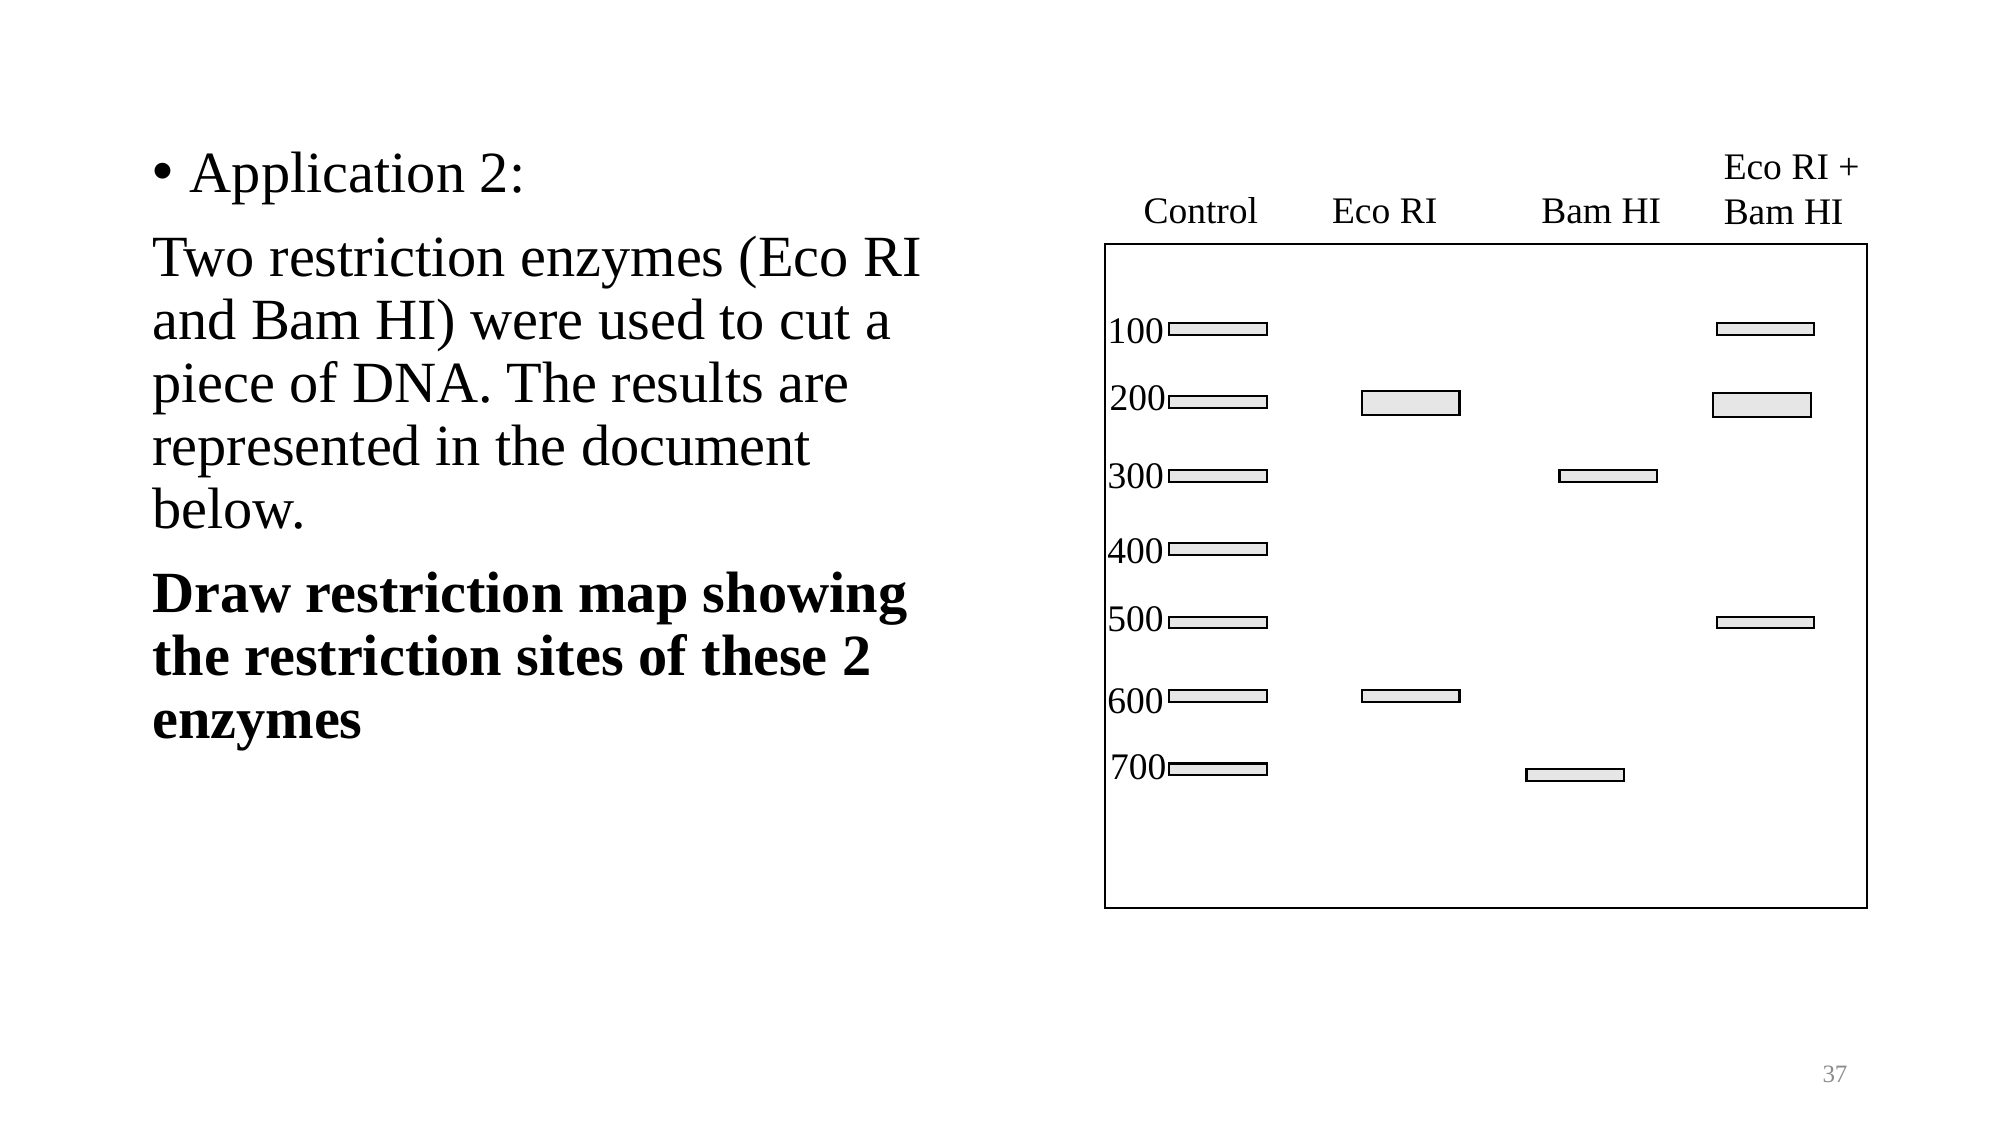

Application 2:
Two restriction enzymes (Eco RI and Bam HI) were used to cut a piece of DNA. The results are represented in the document below.
Draw restriction map showing the restriction sites of these 2 enzymes

Eco RI + Bam HI
Control
Eco RI
Bam HI

100

200

300

400

500

600

700

37